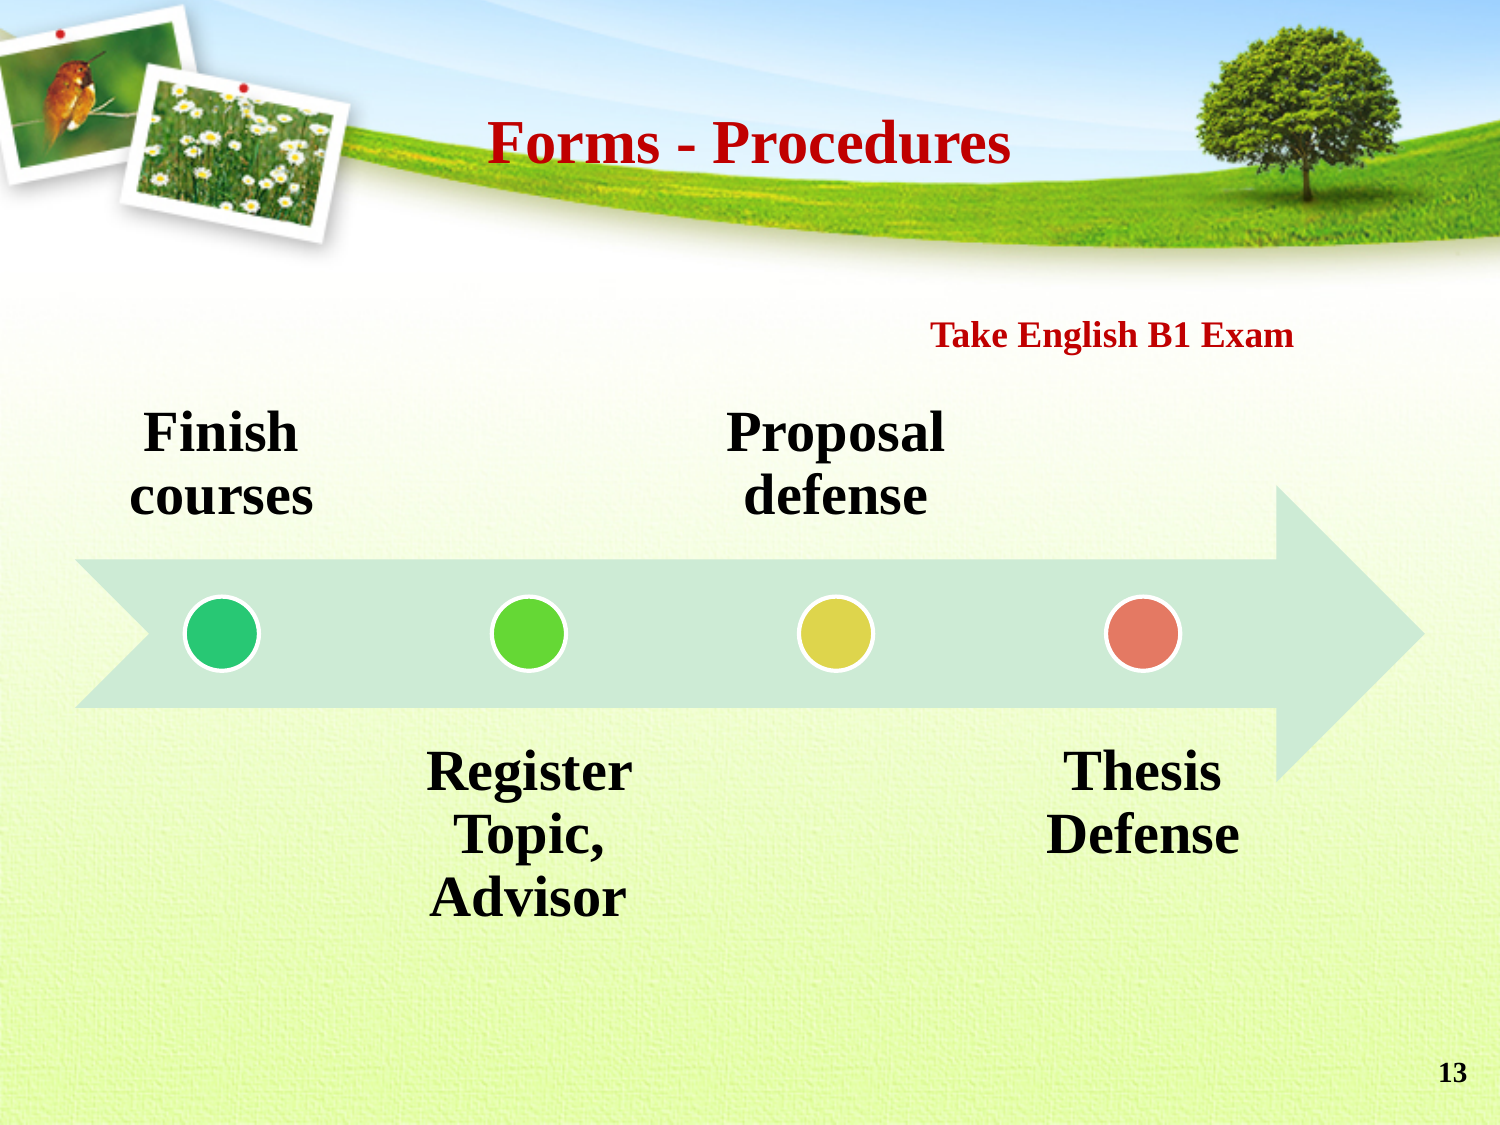

# Forms - Procedures
Finish courses
Register Topic, Advisor
Proposal defense
Thesis Defense
Take English B1 Exam
13